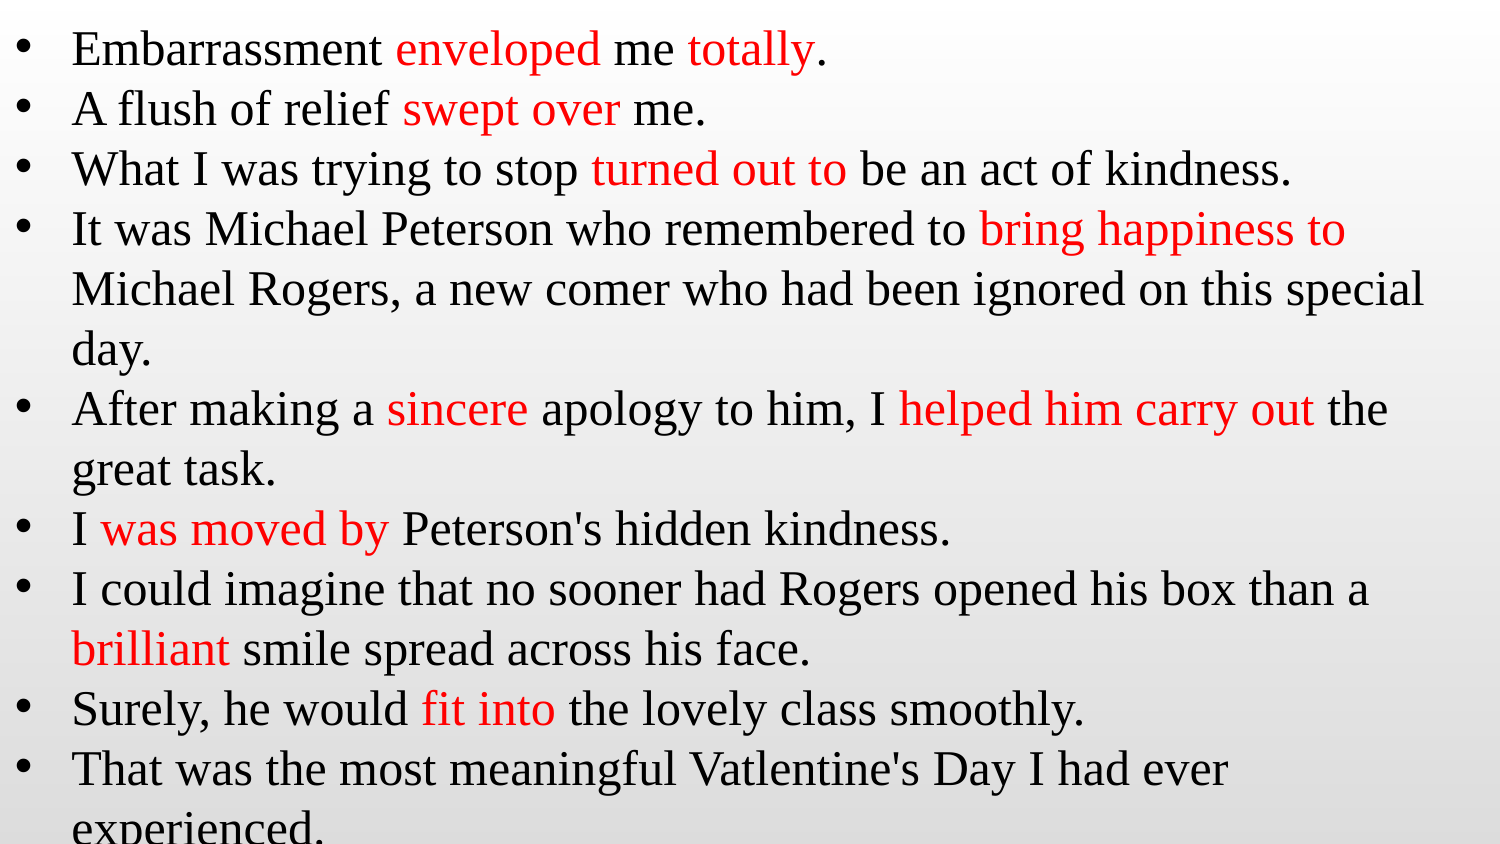

Embarrassment enveloped me totally.
A flush of relief swept over me.
What I was trying to stop turned out to be an act of kindness.
It was Michael Peterson who remembered to bring happiness to Michael Rogers, a new comer who had been ignored on this special day.
After making a sincere apology to him, I helped him carry out the great task.
I was moved by Peterson's hidden kindness.
I could imagine that no sooner had Rogers opened his box than a brilliant smile spread across his face.
Surely, he would fit into the lovely class smoothly.
That was the most meaningful Vatlentine's Day I had ever experienced.